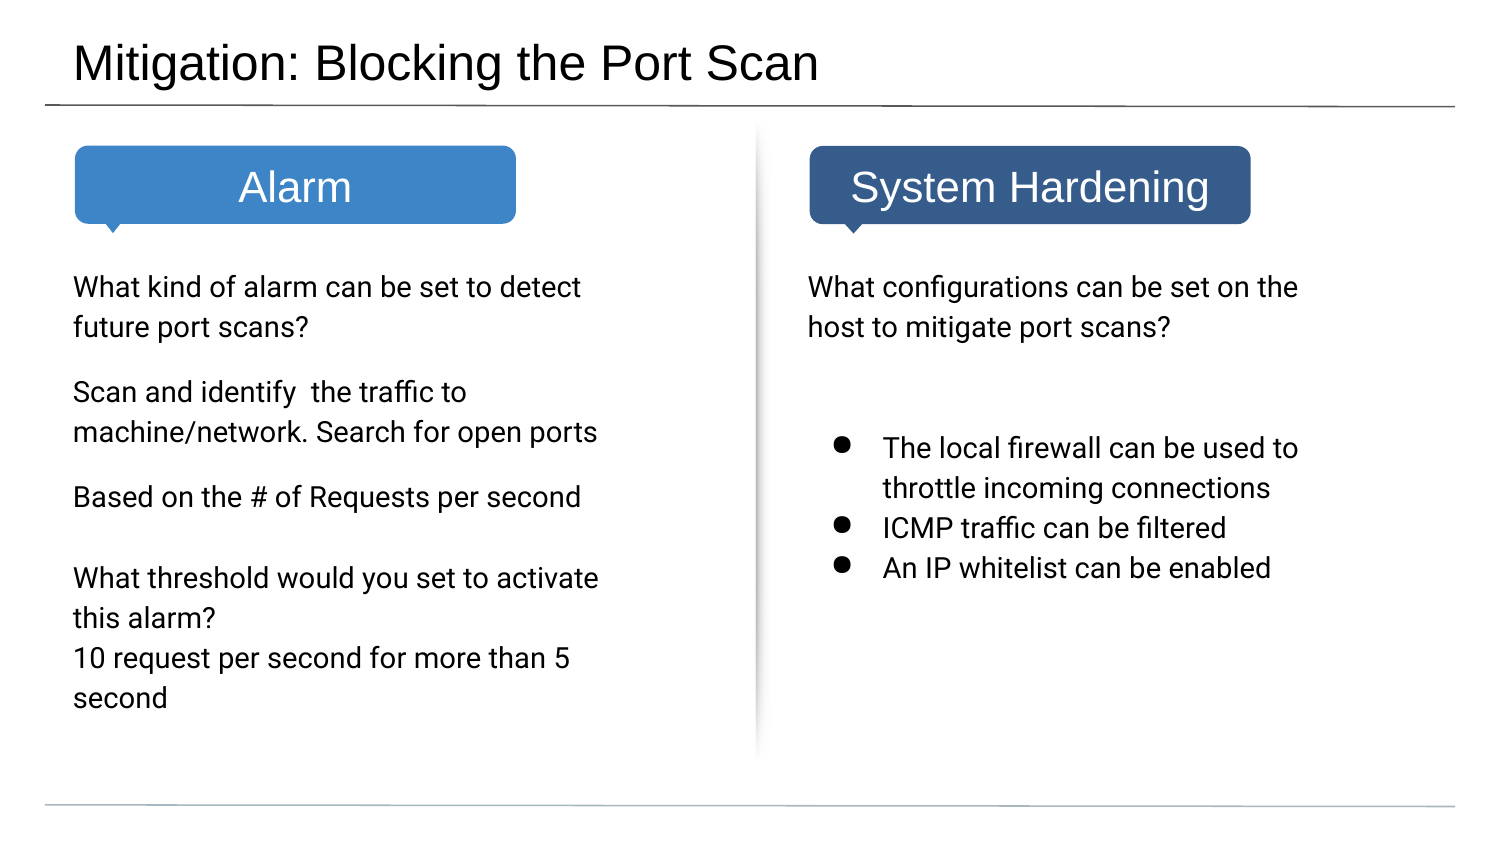

# Mitigation: Blocking the Port Scan
What kind of alarm can be set to detect future port scans?
Scan and identify  the traffic to machine/network. Search for open ports
Based on the # of Requests per second

What threshold would you set to activate this alarm?
10 request per second for more than 5 second
What configurations can be set on the host to mitigate port scans?

The local firewall can be used to throttle incoming connections
ICMP traffic can be filtered
An IP whitelist can be enabled